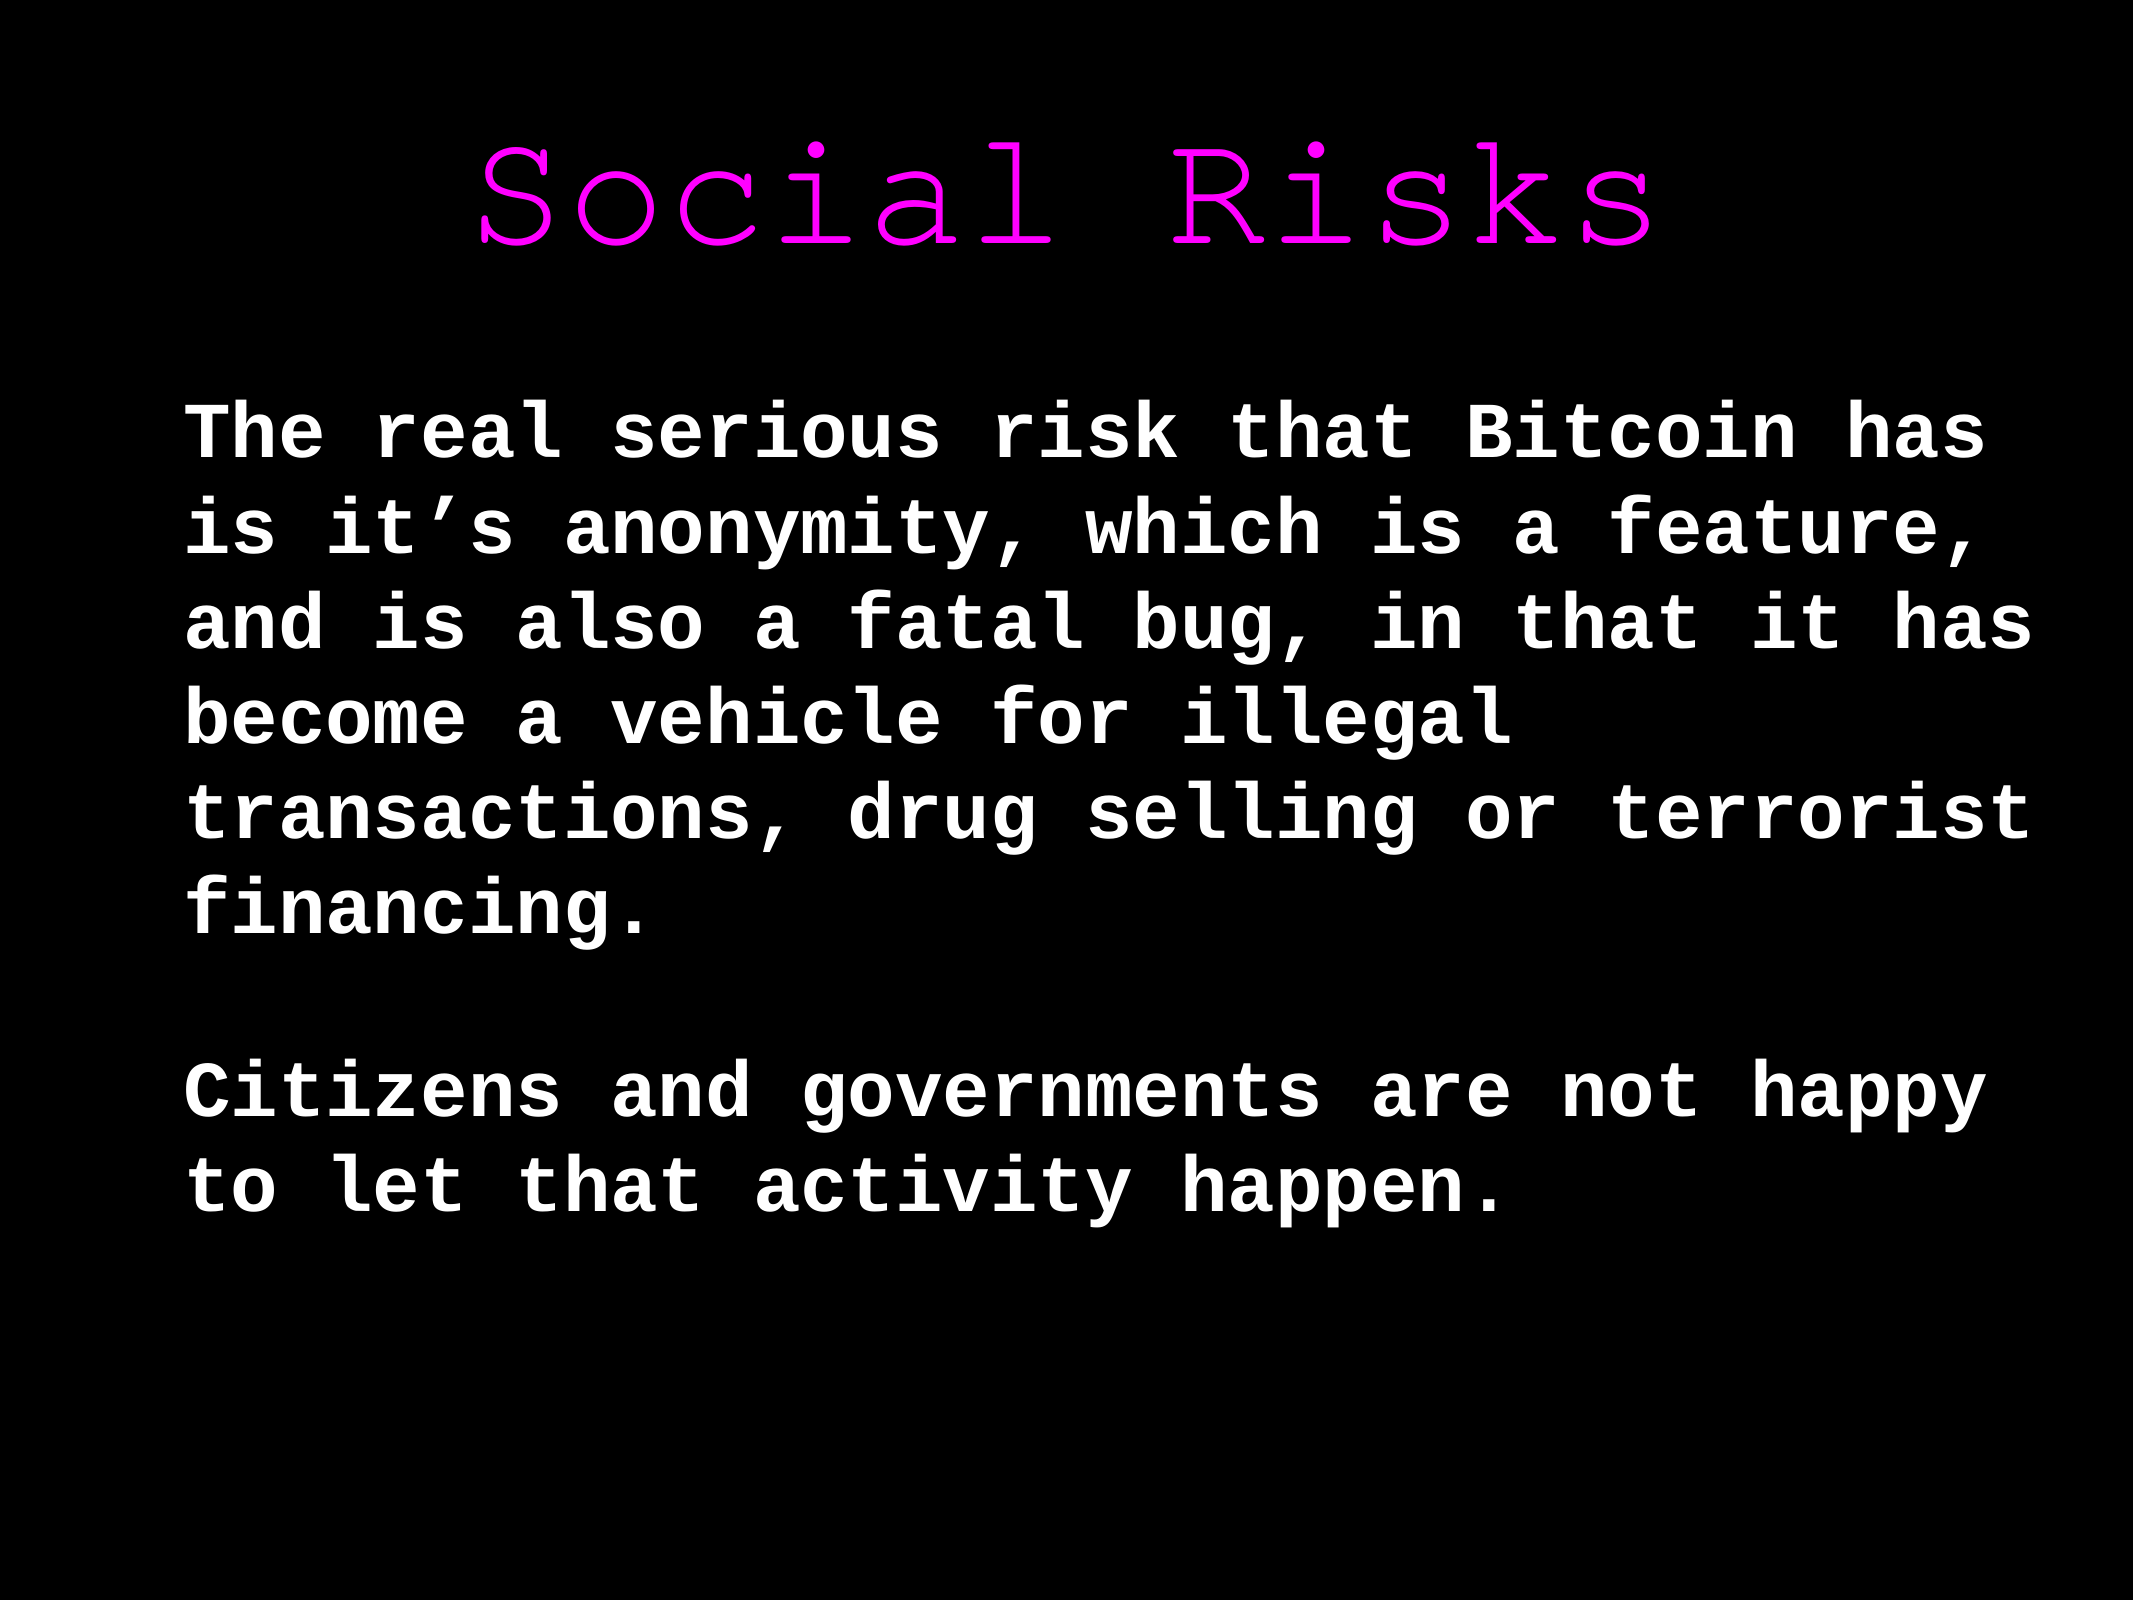

# Social Risks
The real serious risk that Bitcoin has is it’s anonymity, which is a feature, and is also a fatal bug, in that it has become a vehicle for illegal transactions, drug selling or terrorist financing.
Citizens and governments are not happy to let that activity happen.